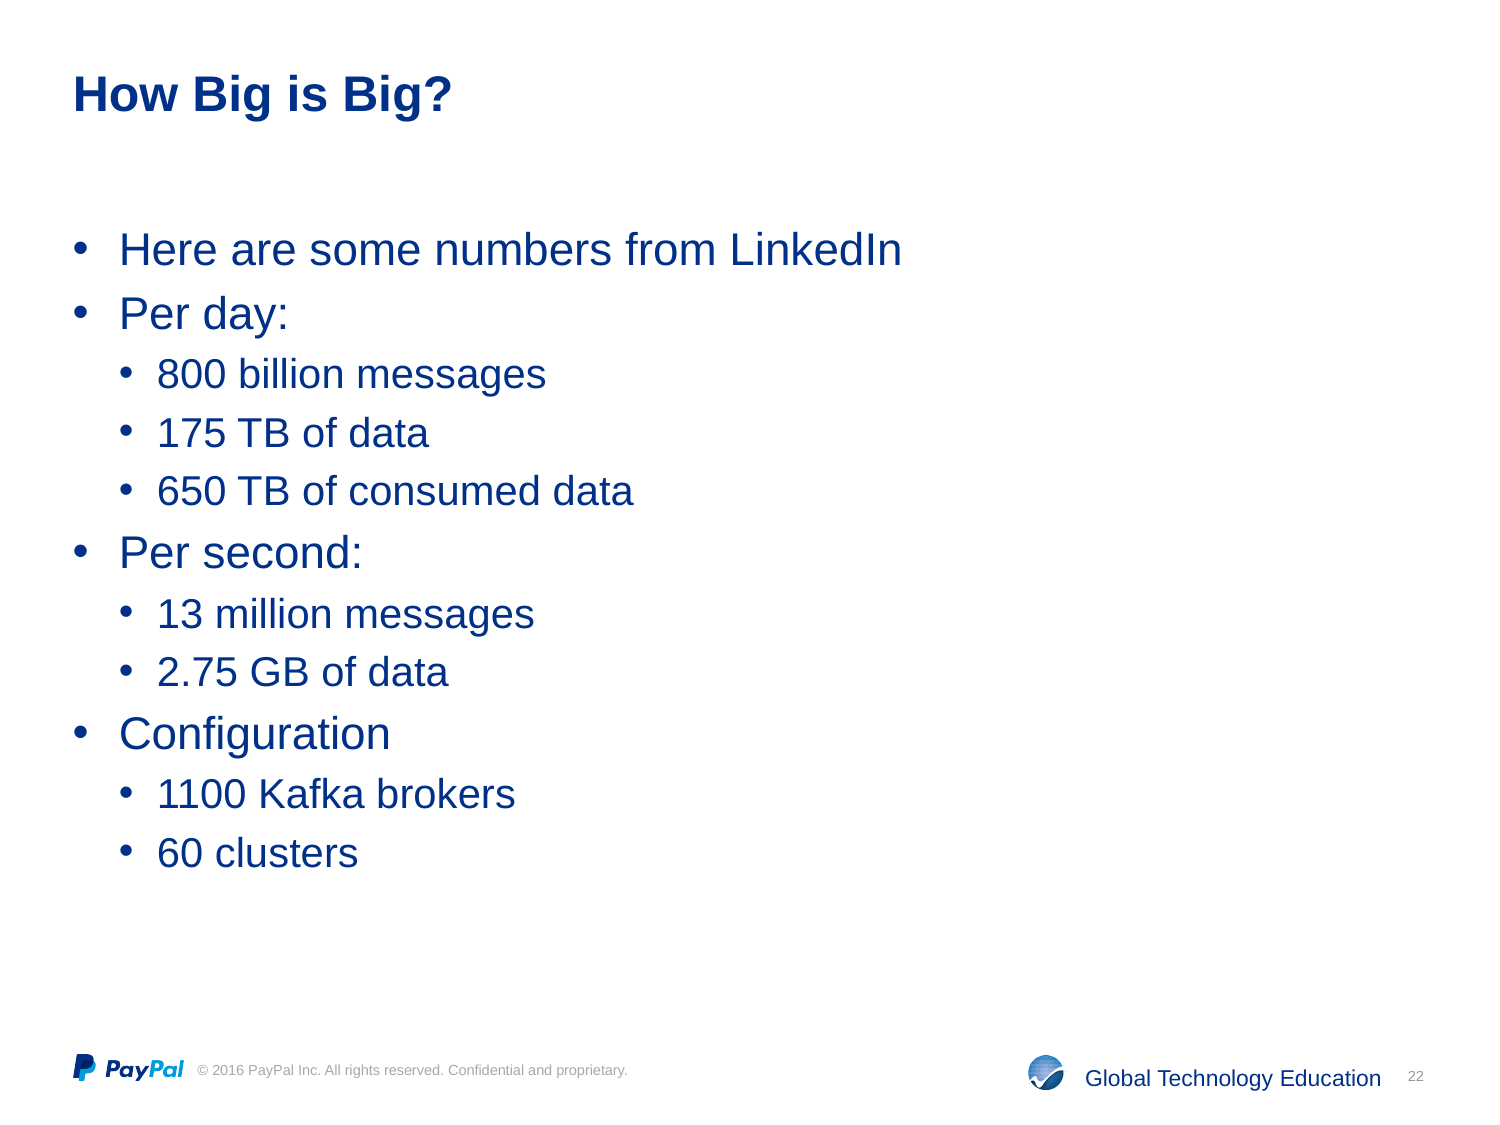

# How Big is Big?
Here are some numbers from LinkedIn
Per day:
800 billion messages
175 TB of data
650 TB of consumed data
Per second:
13 million messages
2.75 GB of data
Configuration
1100 Kafka brokers
60 clusters
22